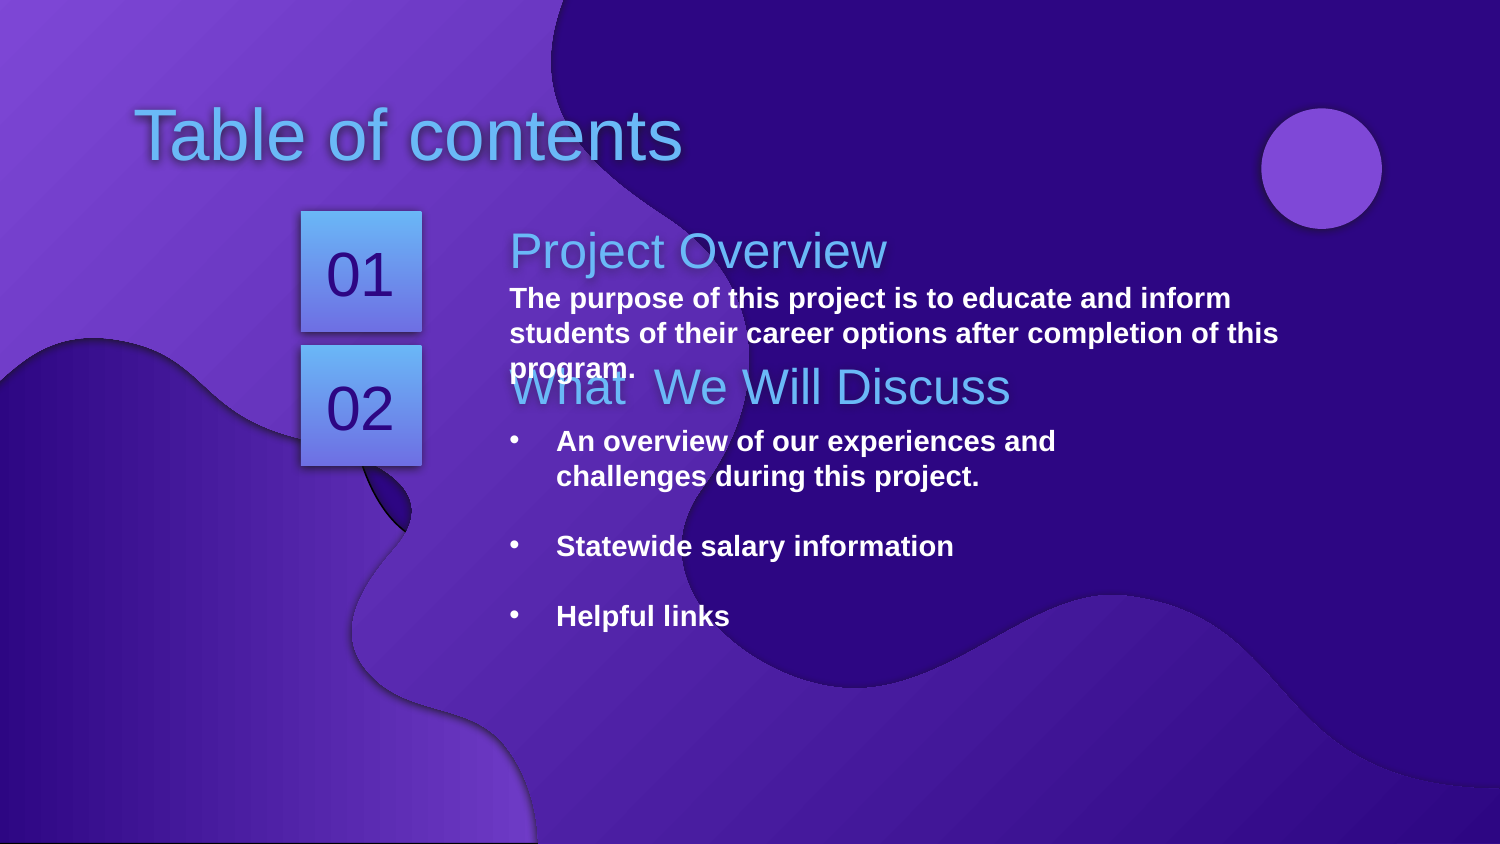

# Table of contents

01
Project Overview
The purpose of this project is to educate and inform students of their career options after completion of this program.
02
What  We Will Discuss
An overview of our experiences and challenges during this project.

Statewide salary information

Helpful links